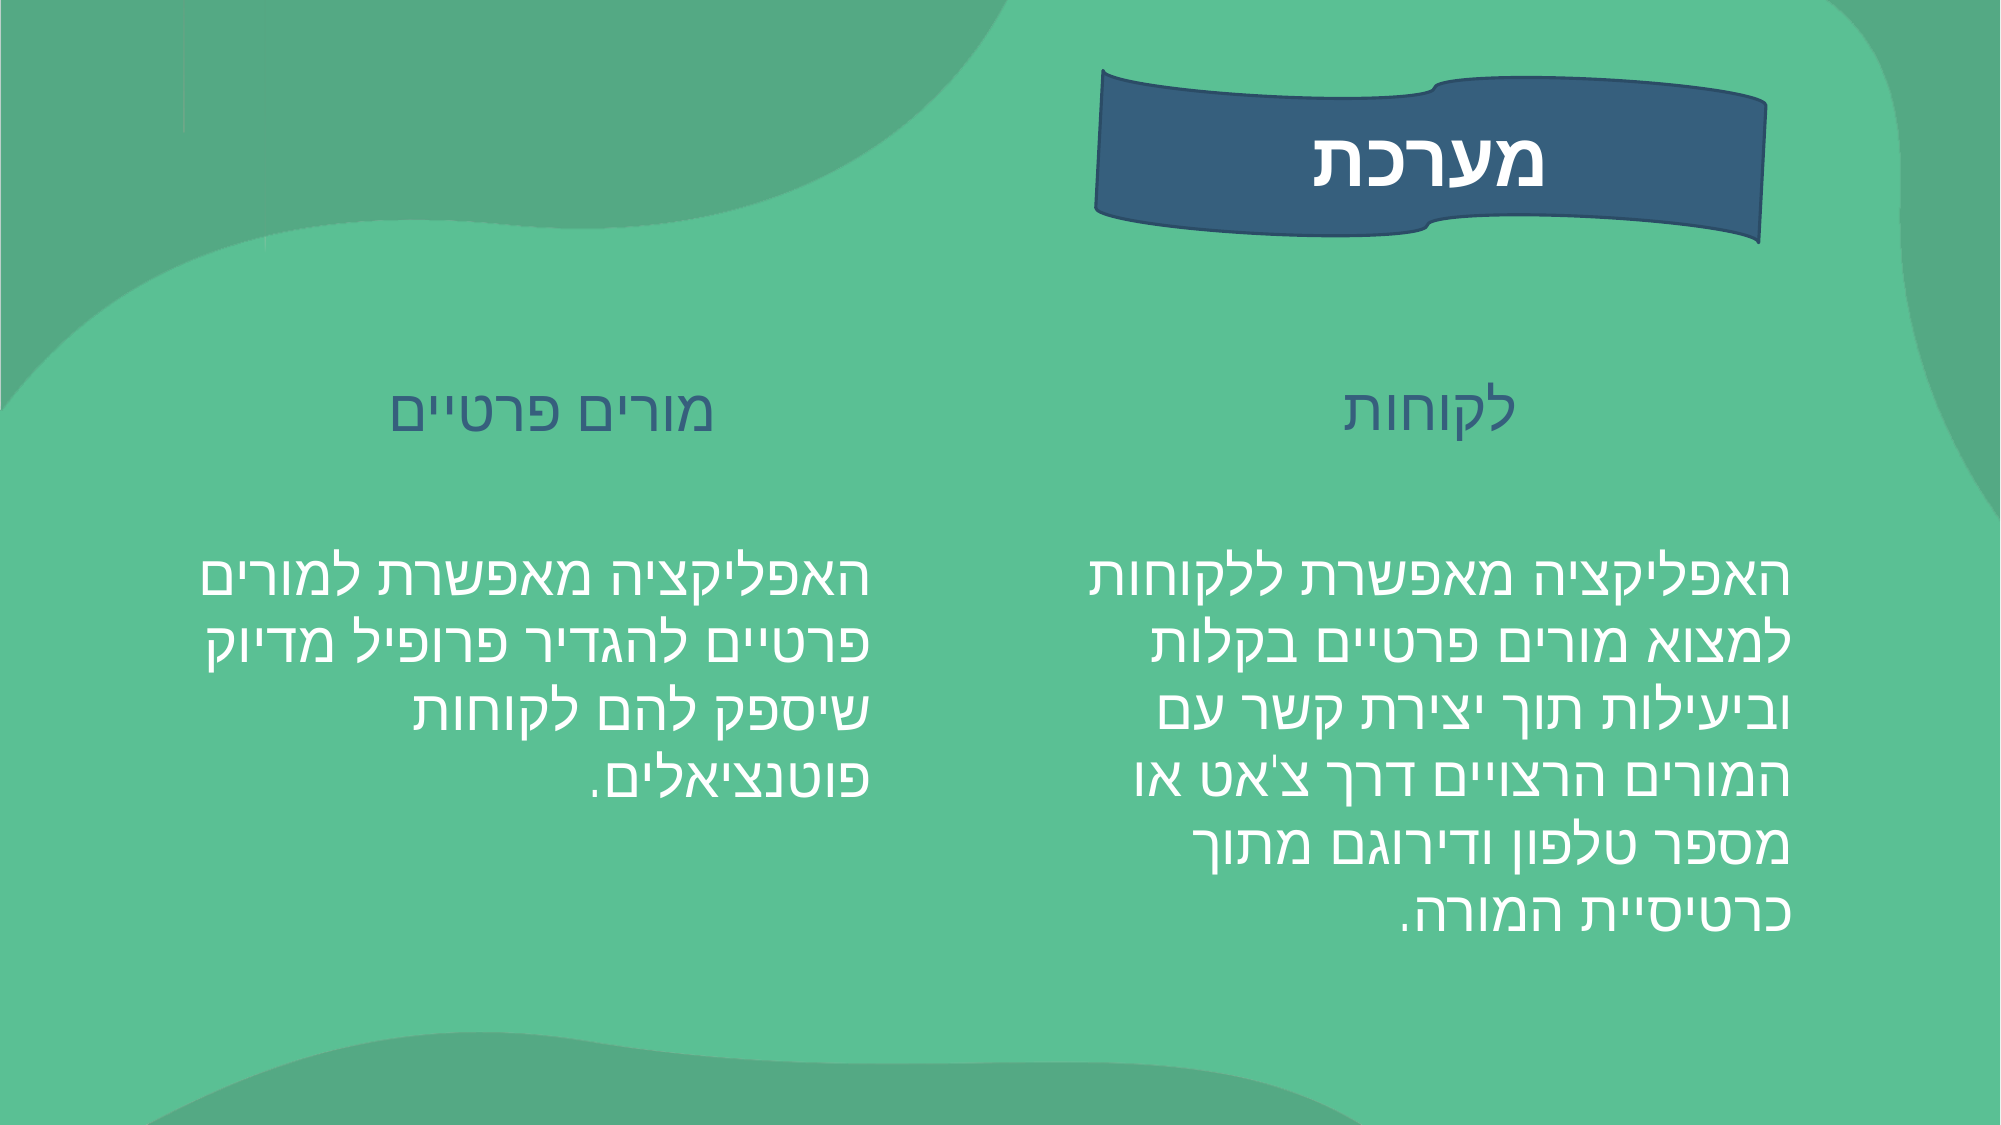

מערכת
לקוחות
מורים פרטיים
האפליקציה מאפשרת למורים פרטיים להגדיר פרופיל מדיוק שיספק להם לקוחות פוטנציאלים.

האפליקציה מאפשרת ללקוחות למצוא מורים פרטיים בקלות וביעילות תוך יצירת קשר עם המורים הרצויים דרך צ'אט או מספר טלפון ודירוגם מתוך כרטיסיית המורה.